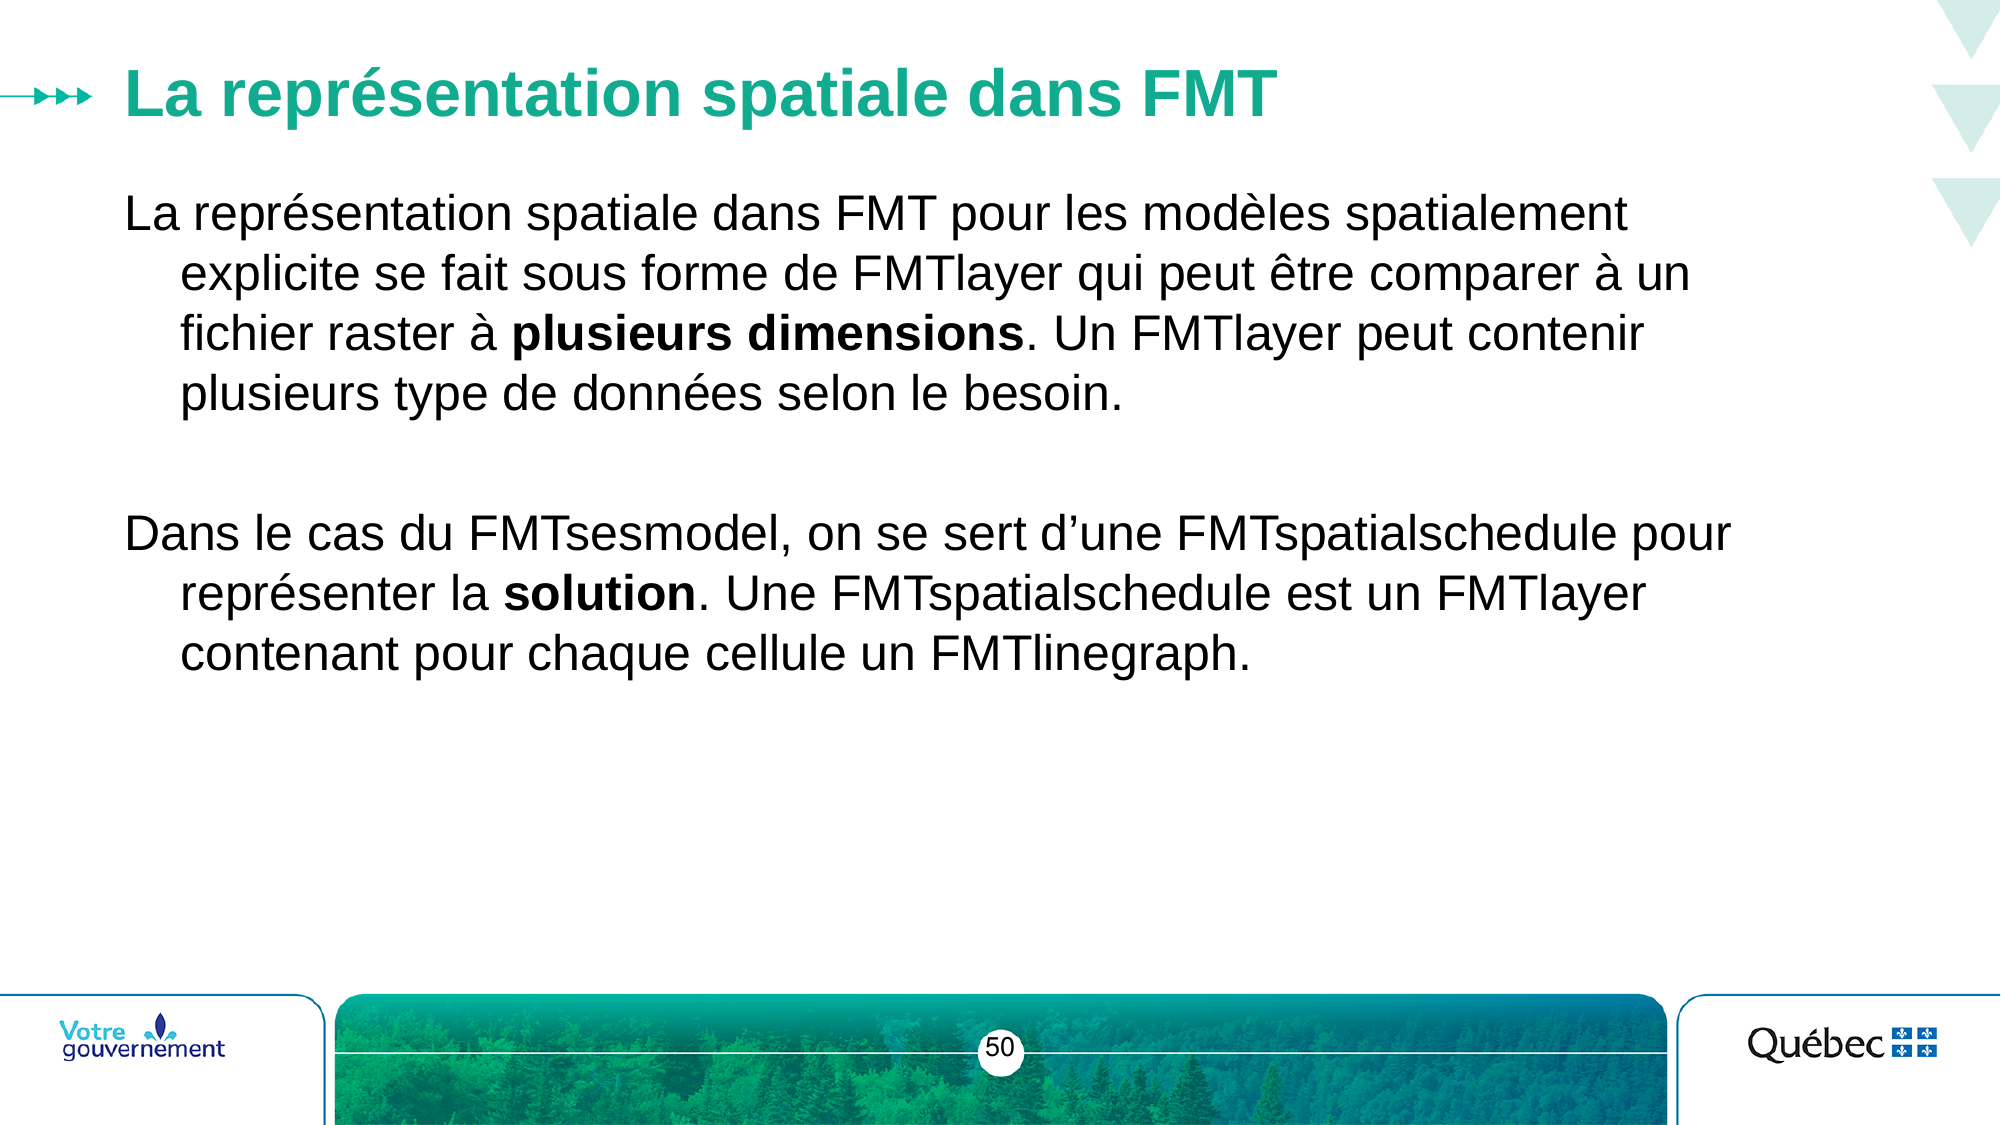

# La représentation spatiale dans FMT
La représentation spatiale dans FMT pour les modèles spatialement explicite se fait sous forme de FMTlayer qui peut être comparer à un fichier raster à plusieurs dimensions. Un FMTlayer peut contenir plusieurs type de données selon le besoin.

Dans le cas du FMTsesmodel, on se sert d’une FMTspatialschedule pour représenter la solution. Une FMTspatialschedule est un FMTlayer contenant pour chaque cellule un FMTlinegraph.

50